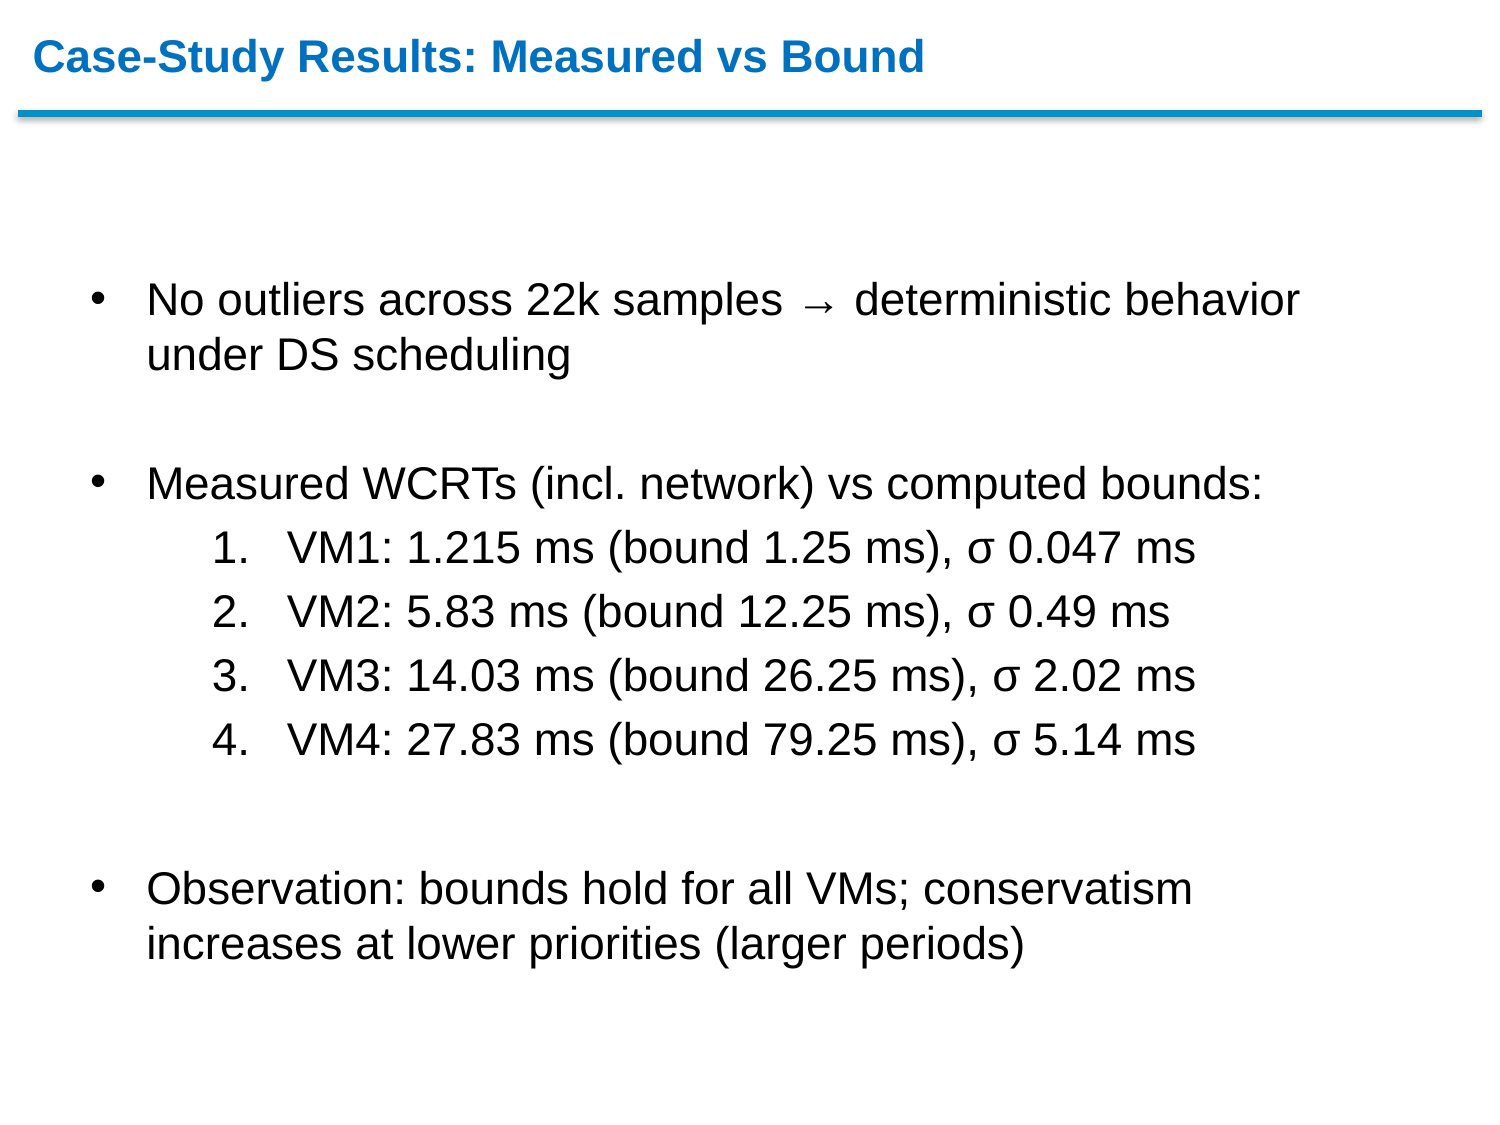

# Case-Study Results: Measured vs Bound
No outliers across 22k samples → deterministic behavior under DS scheduling

Measured WCRTs (incl. network) vs computed bounds:
VM1: 1.215 ms (bound 1.25 ms), σ 0.047 ms
VM2: 5.83 ms (bound 12.25 ms), σ 0.49 ms
VM3: 14.03 ms (bound 26.25 ms), σ 2.02 ms
VM4: 27.83 ms (bound 79.25 ms), σ 5.14 ms

Observation: bounds hold for all VMs; conservatism increases at lower priorities (larger periods)